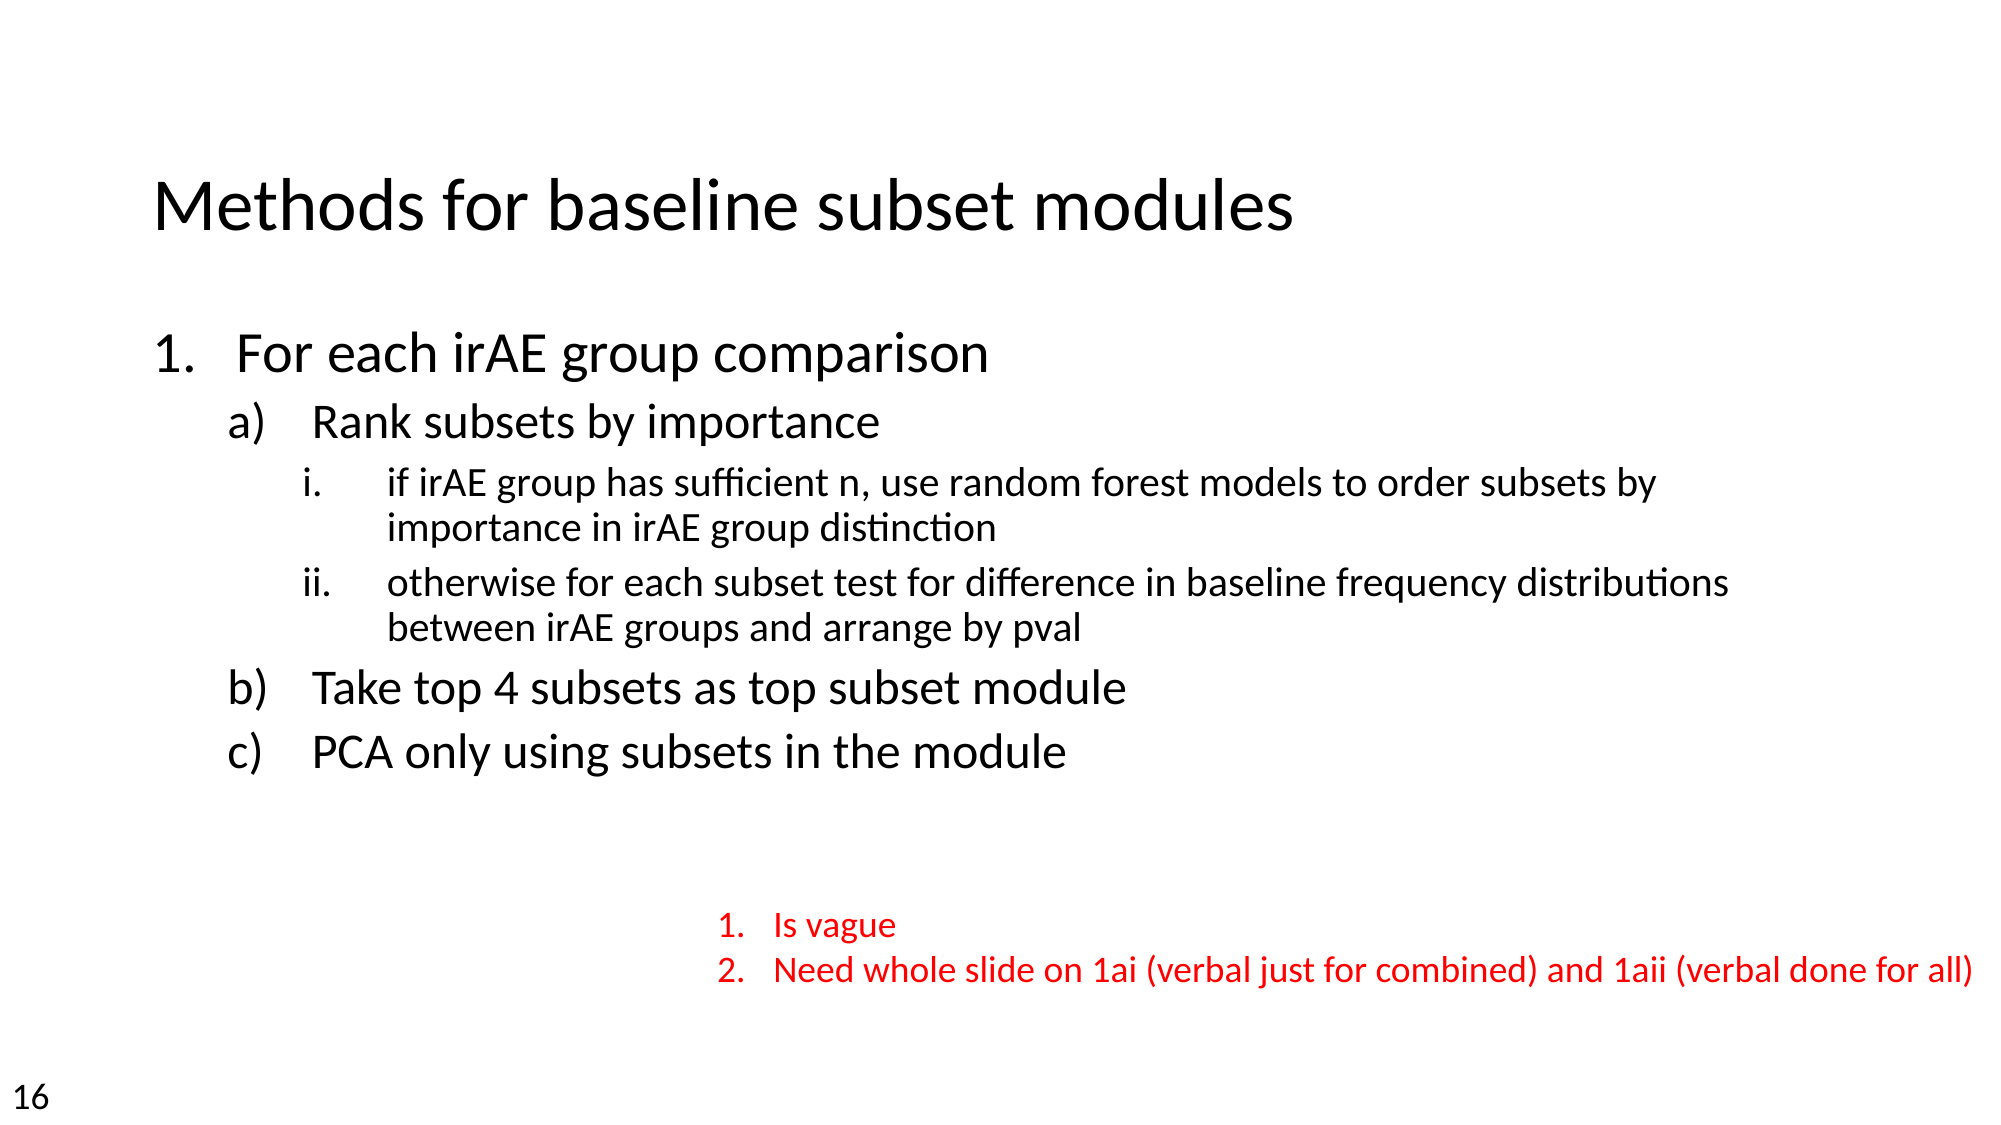

# Methods for baseline subset modules
For each irAE group comparison
Rank subsets by importance
if irAE group has sufficient n, use random forest models to order subsets by importance in irAE group distinction
otherwise for each subset test for difference in baseline frequency distributions between irAE groups and arrange by pval
Take top 4 subsets as top subset module
PCA only using subsets in the module
Is vague
Need whole slide on 1ai (verbal just for combined) and 1aii (verbal done for all)
16